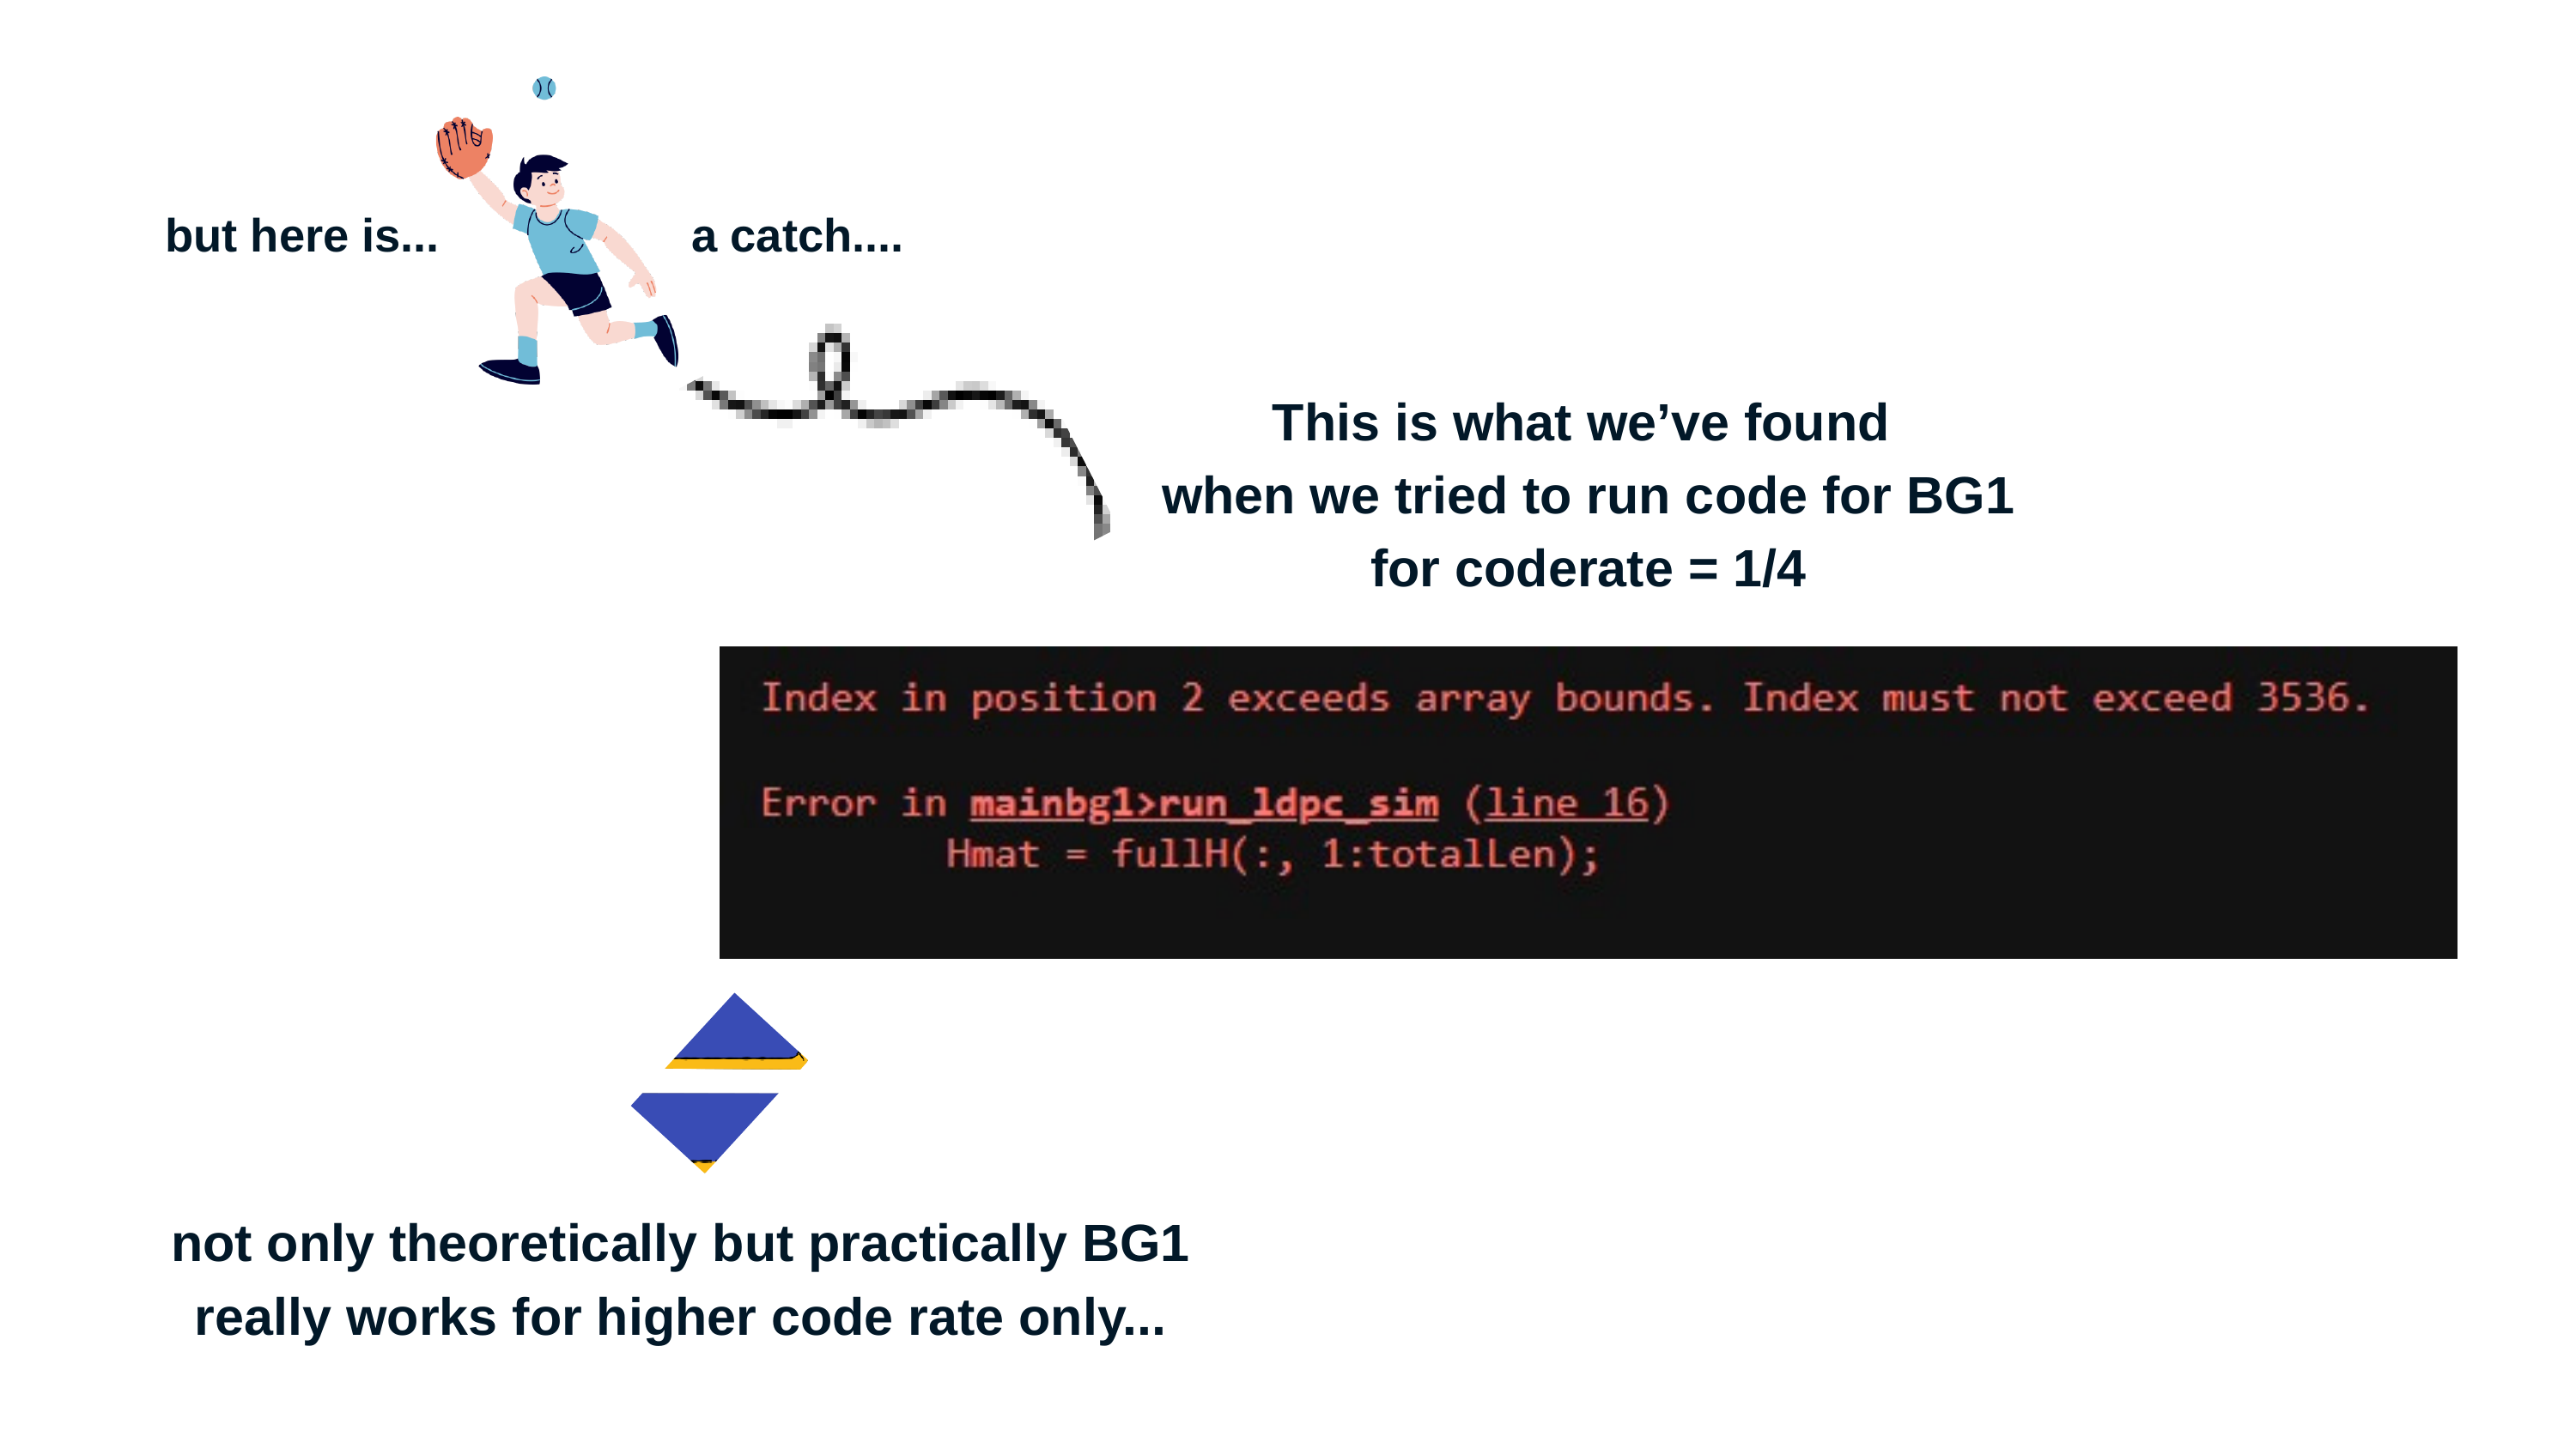

but here is...
a catch....

This is what we’ve found
when we tried to run code for BG1
for coderate = 1/4

not only theoretically but practically BG1 really works for higher code rate only...